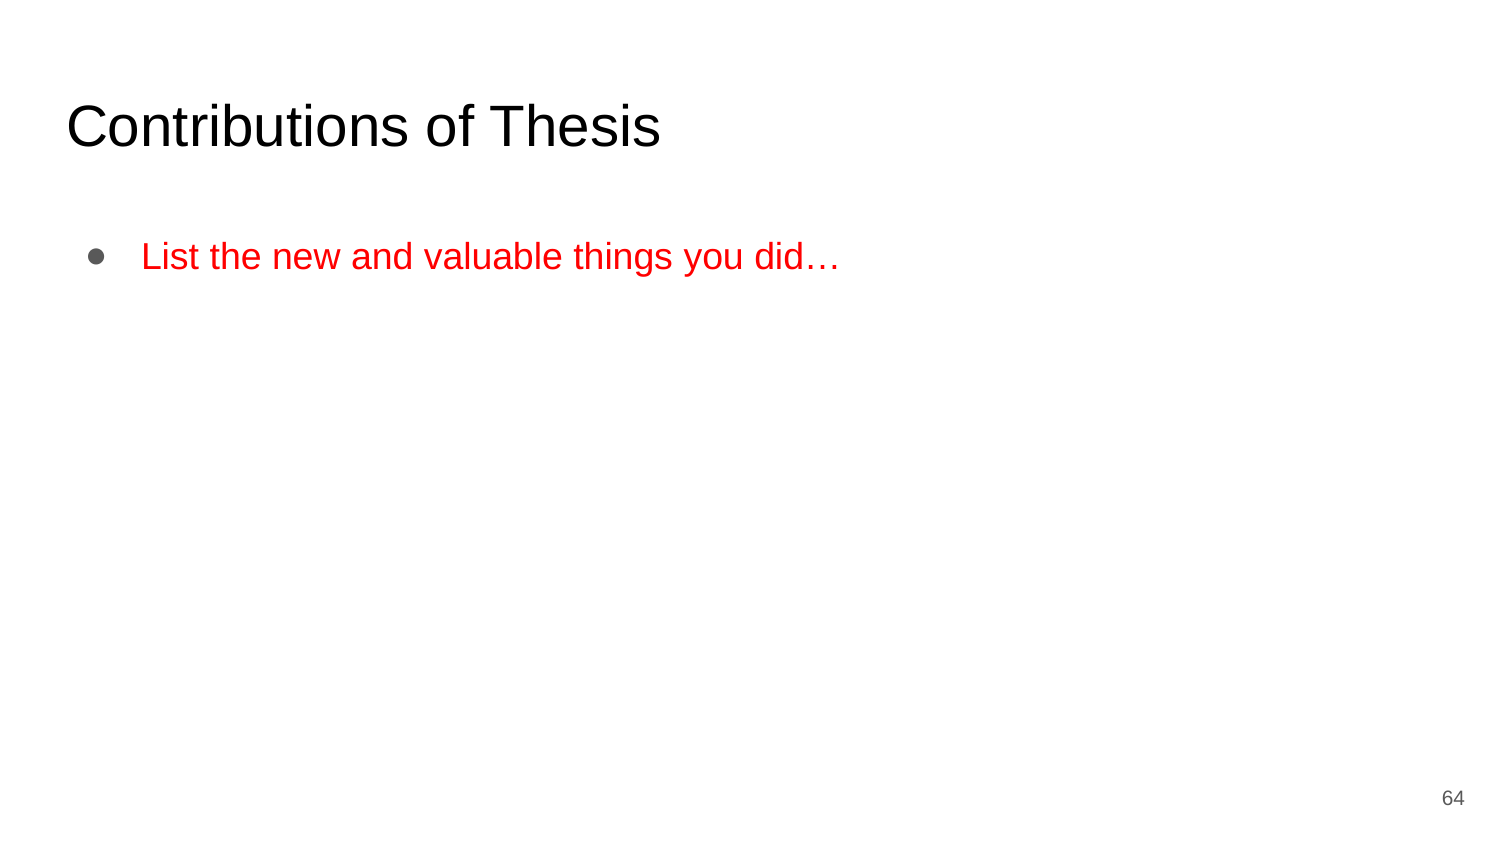

# Contributions of Thesis
List the new and valuable things you did…

64